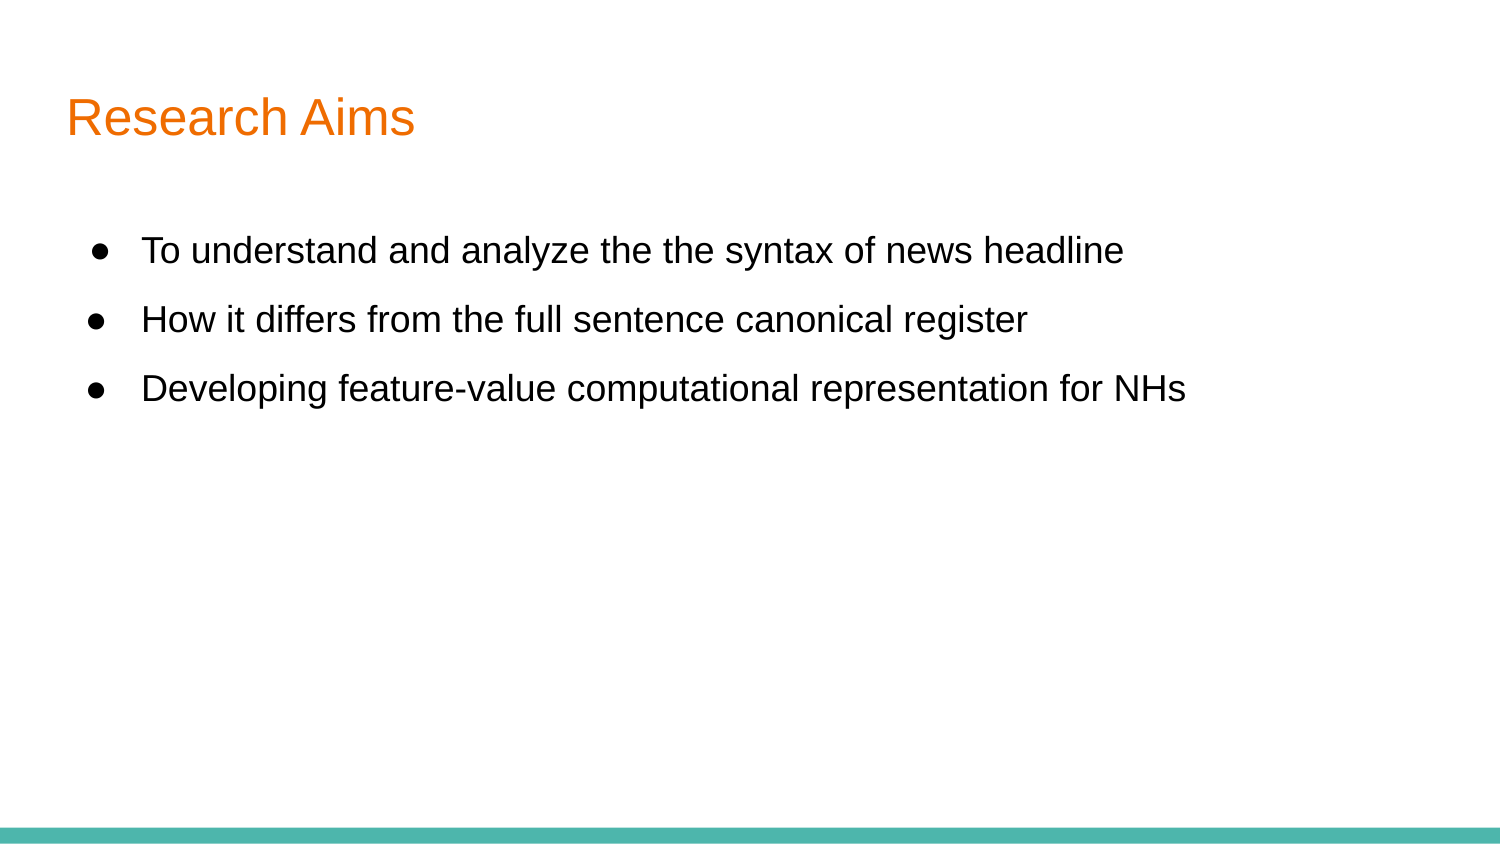

# Research Aims
To understand and analyze the the syntax of news headline
How it differs from the full sentence canonical register
Developing feature-value computational representation for NHs